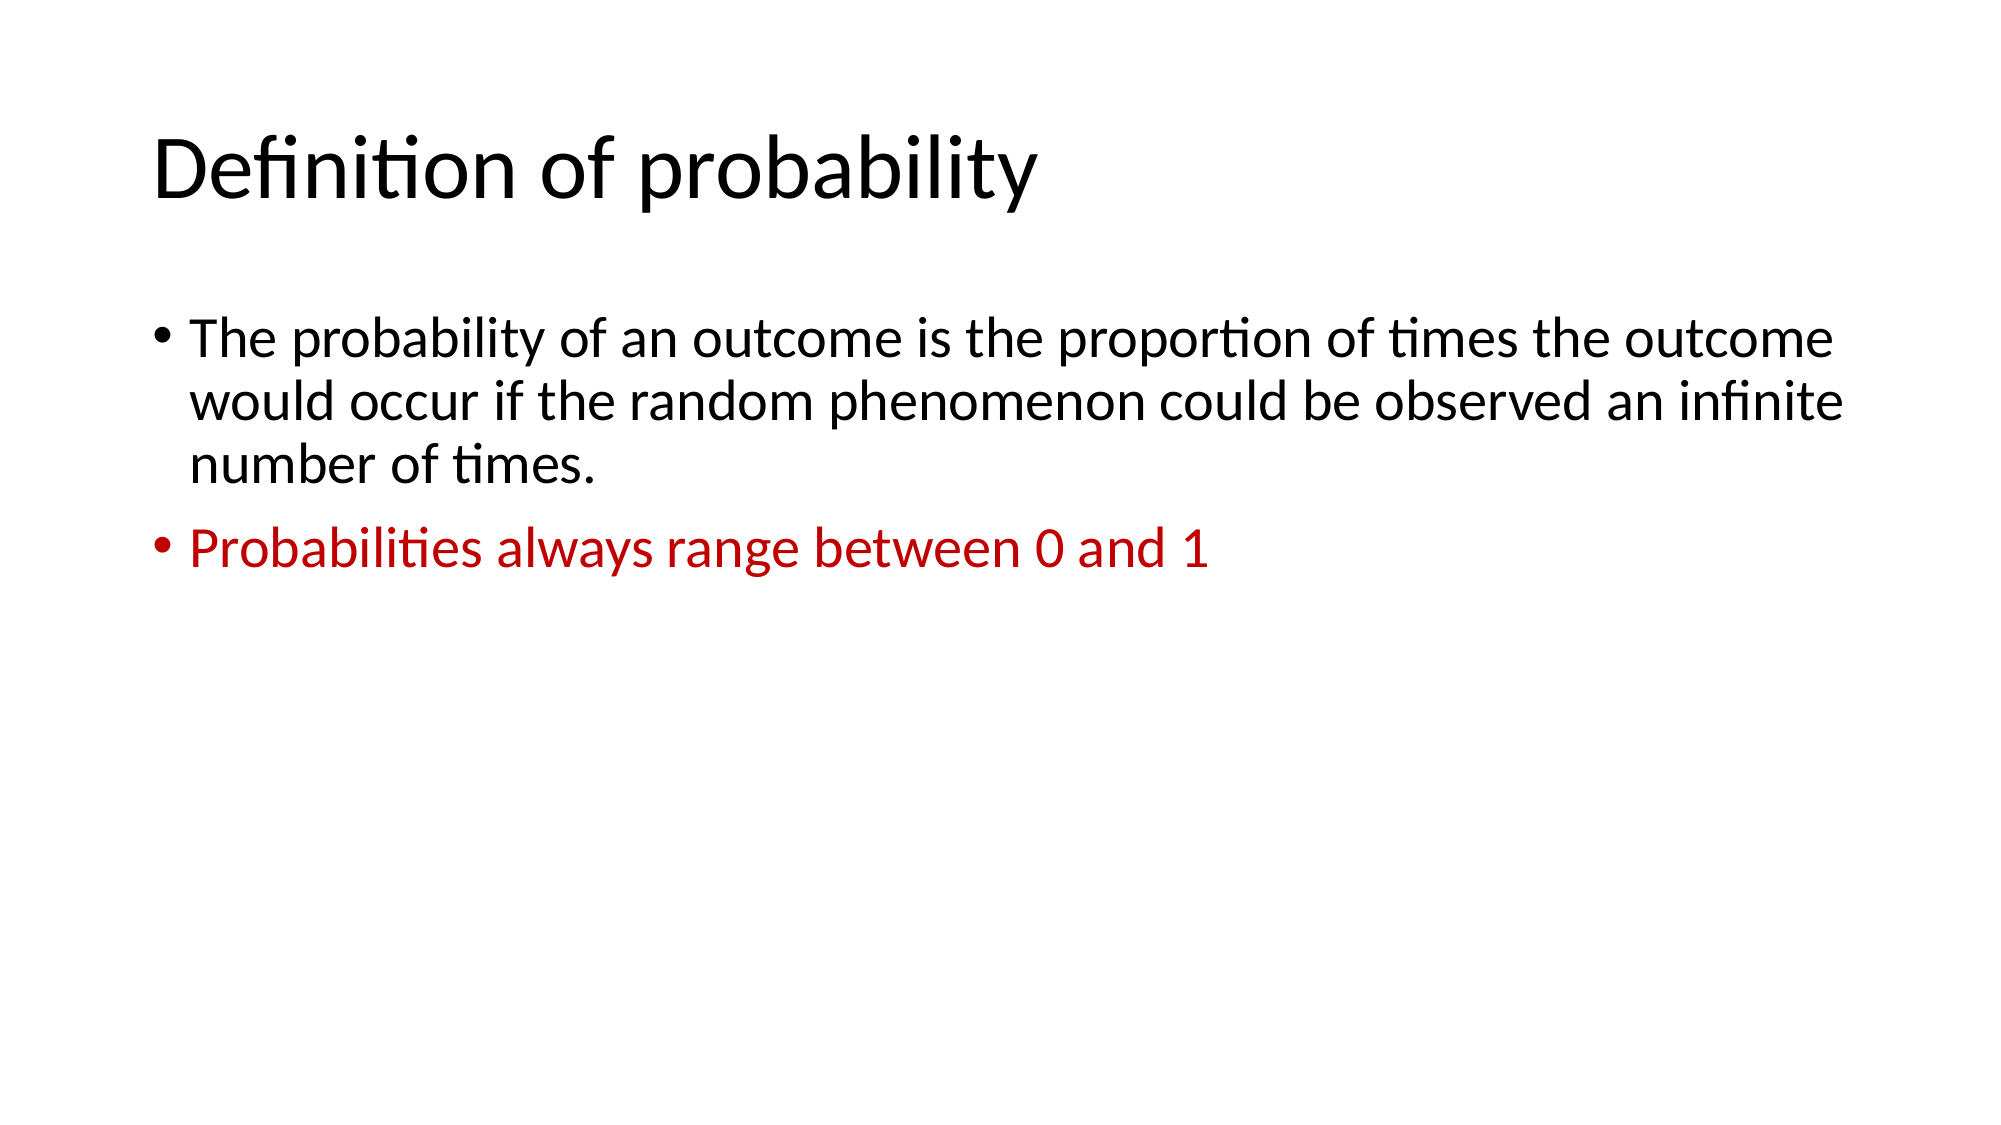

# Definition of probability
The probability of an outcome is the proportion of times the outcome would occur if the random phenomenon could be observed an infinite number of times.
Probabilities always range between 0 and 1